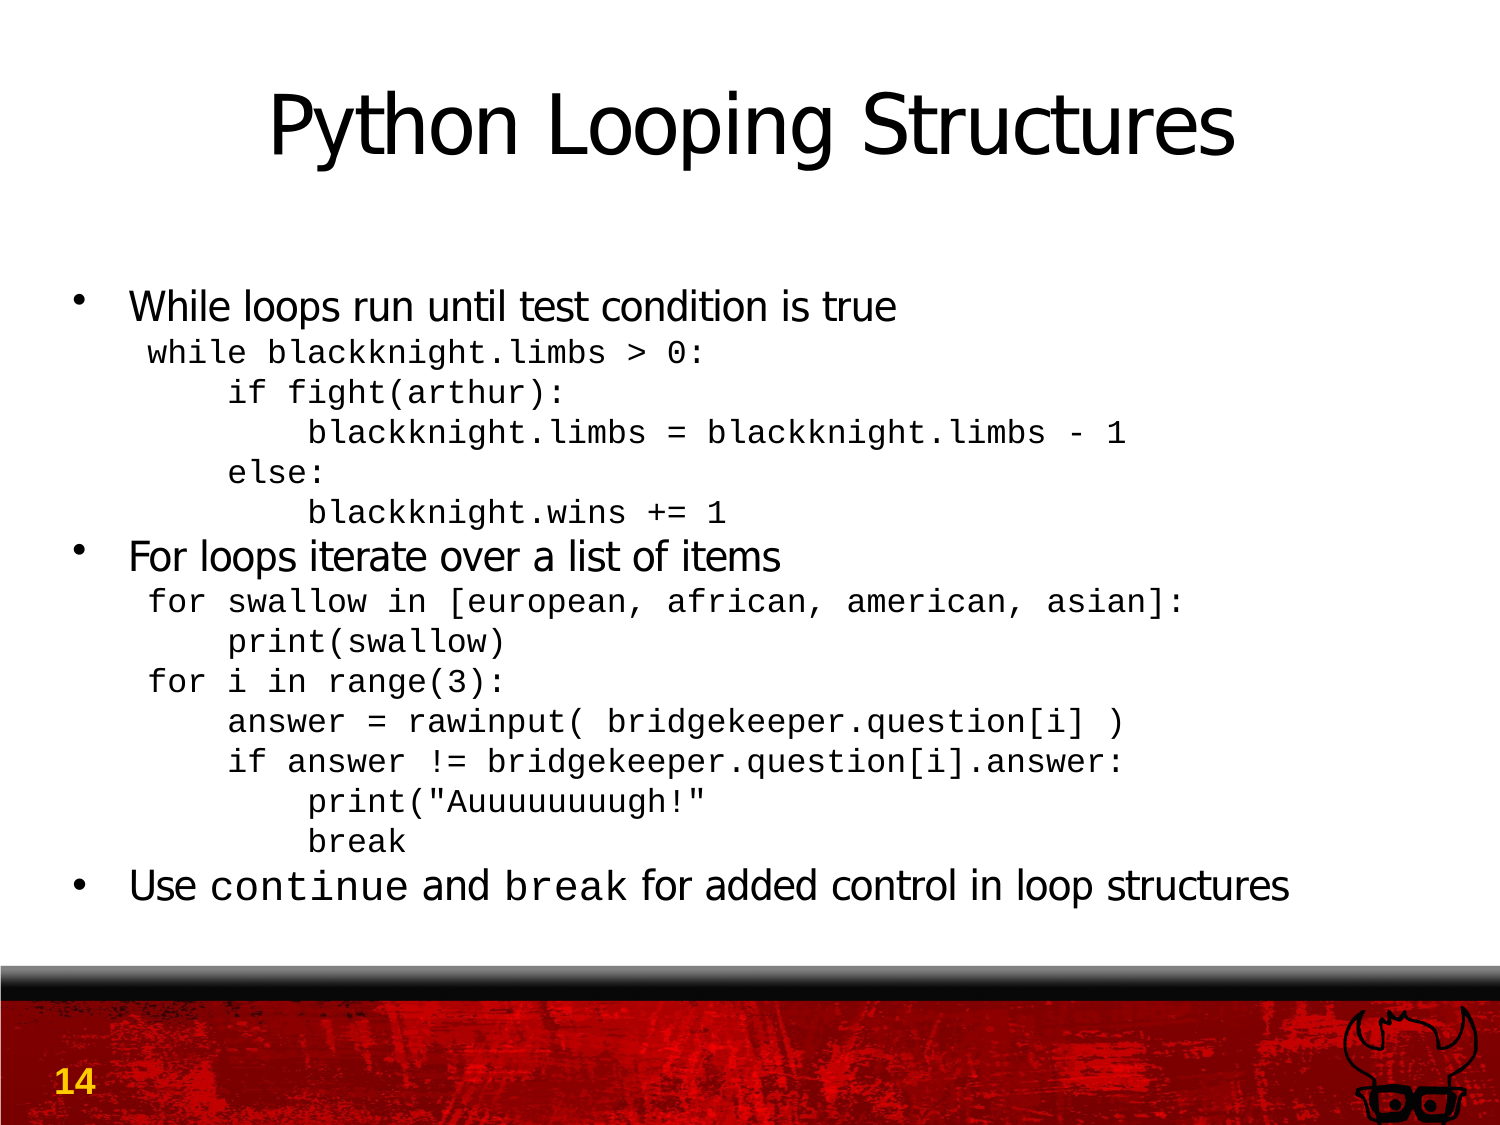

# Python Looping Structures
While loops run until test condition is true
while blackknight.limbs > 0:
    if fight(arthur):
        blackknight.limbs = blackknight.limbs - 1
    else:
        blackknight.wins += 1
For loops iterate over a list of items
for swallow in [european, african, american, asian]:
    print(swallow)
for i in range(3):
    answer = rawinput( bridgekeeper.question[i] )
    if answer != bridgekeeper.question[i].answer:
        print("Auuuuuuuugh!"
        break
Use continue and break for added control in loop structures